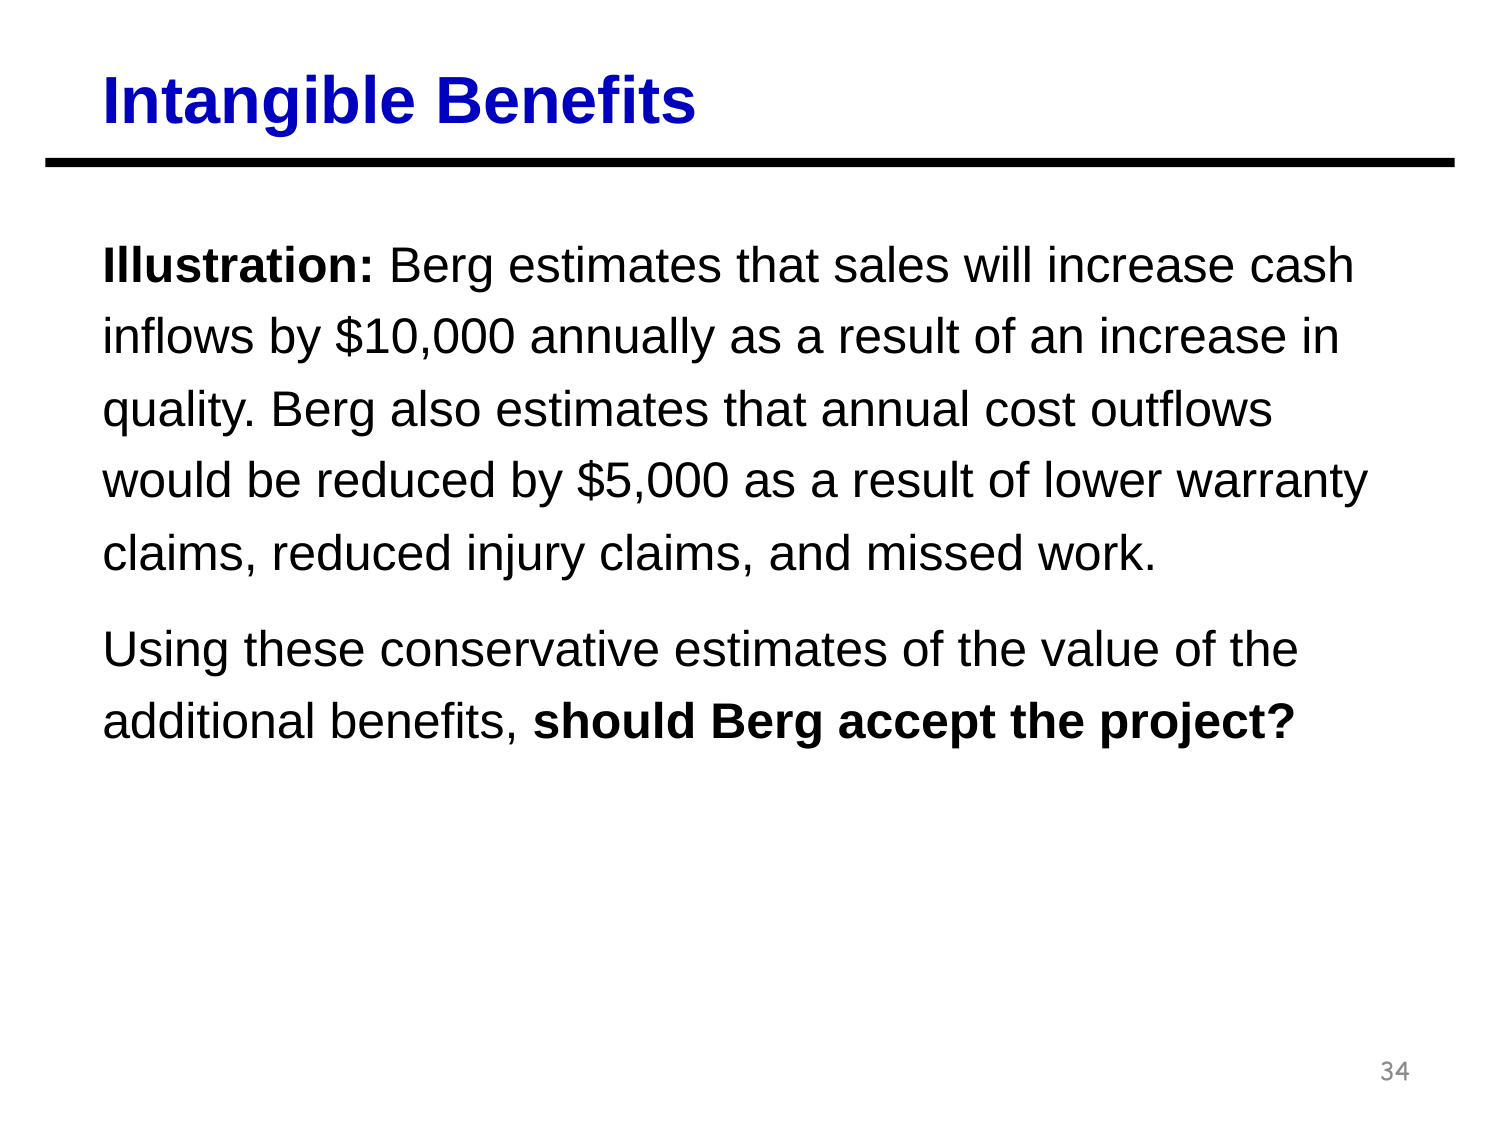

Intangible Benefits

Illustration: Berg estimates that sales will increase cash inflows by $10,000 annually as a result of an increase in quality. Berg also estimates that annual cost outflows would be reduced by $5,000 as a result of lower warranty claims, reduced injury claims, and missed work.
Using these conservative estimates of the value of the additional benefits, should Berg accept the project?
34